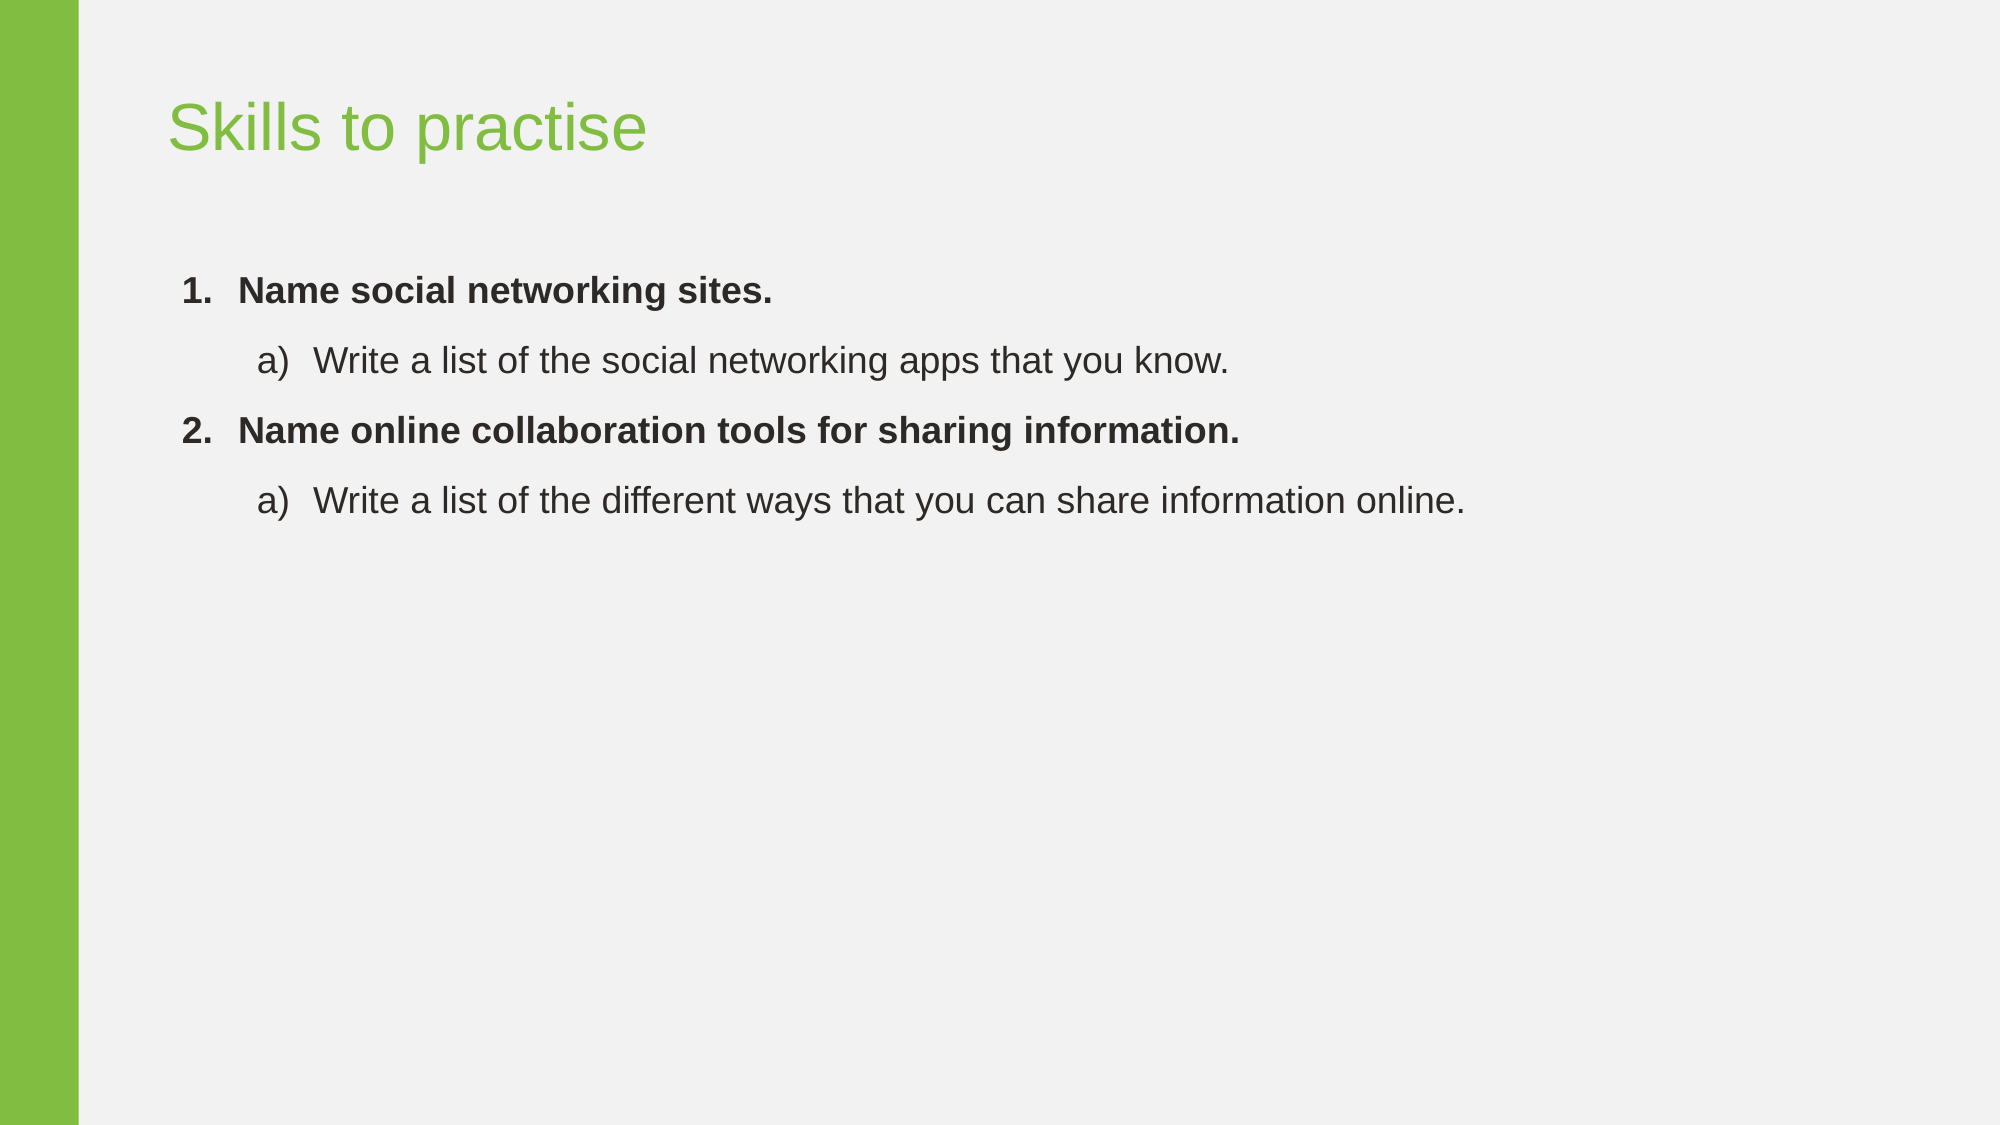

Skills to practise
Name social networking sites.
Write a list of the social networking apps that you know.
Name online collaboration tools for sharing information.
Write a list of the different ways that you can share information online.